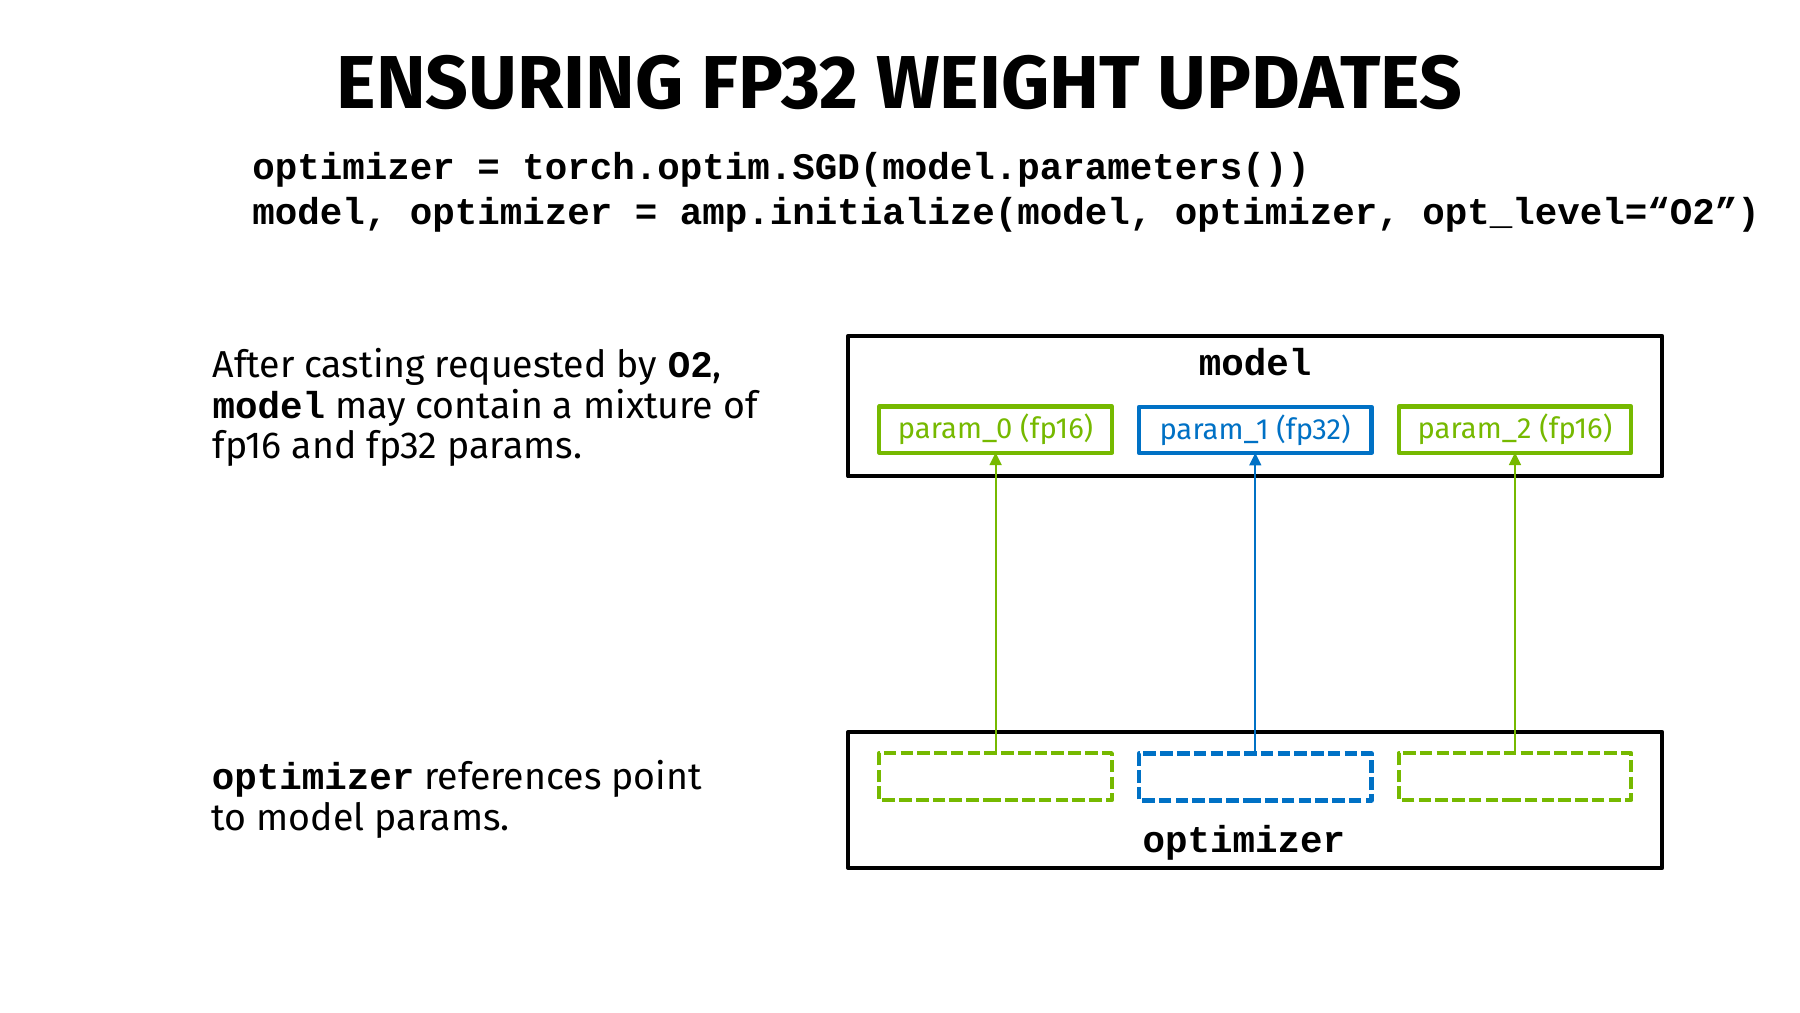

# Ensuring FP32 weight updates
optimizer = torch.optim.SGD(model.parameters())
model, optimizer = amp.initialize(model, optimizer, opt_level=“O2”)
After casting requested by O2,
model may contain a mixture of fp16 and fp32 params.
model
param_0 (fp16)
param_2 (fp16)
param_1 (fp32)
optimizer
optimizer references point to model params.